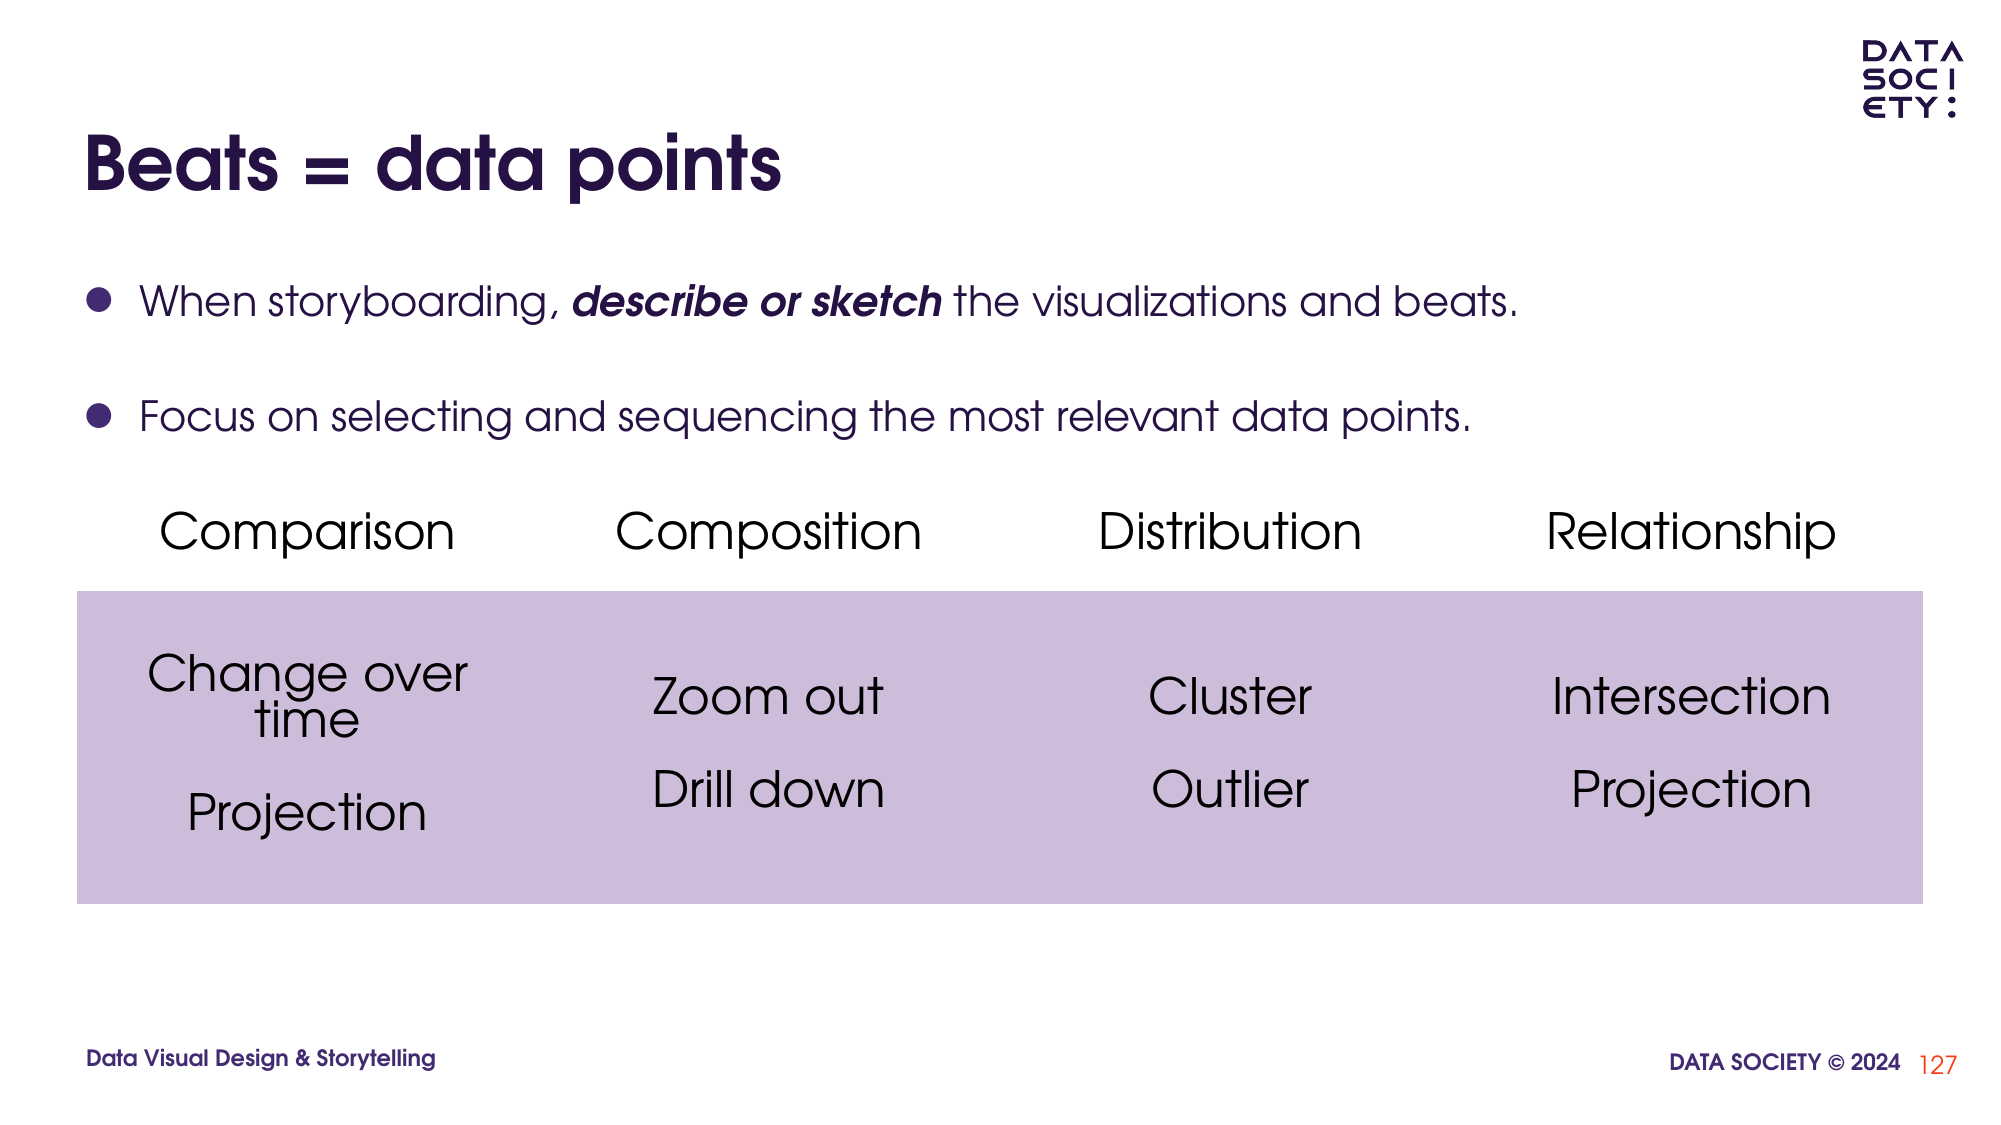

# Beats = data points
When storyboarding, describe or sketch the visualizations and beats.

Focus on selecting and sequencing the most relevant data points.

| Comparison | Composition | Distribution | Relationship |
| --- | --- | --- | --- |
| Change over time Projection | Zoom out Drill down | Cluster Outlier | Intersection Projection |
127